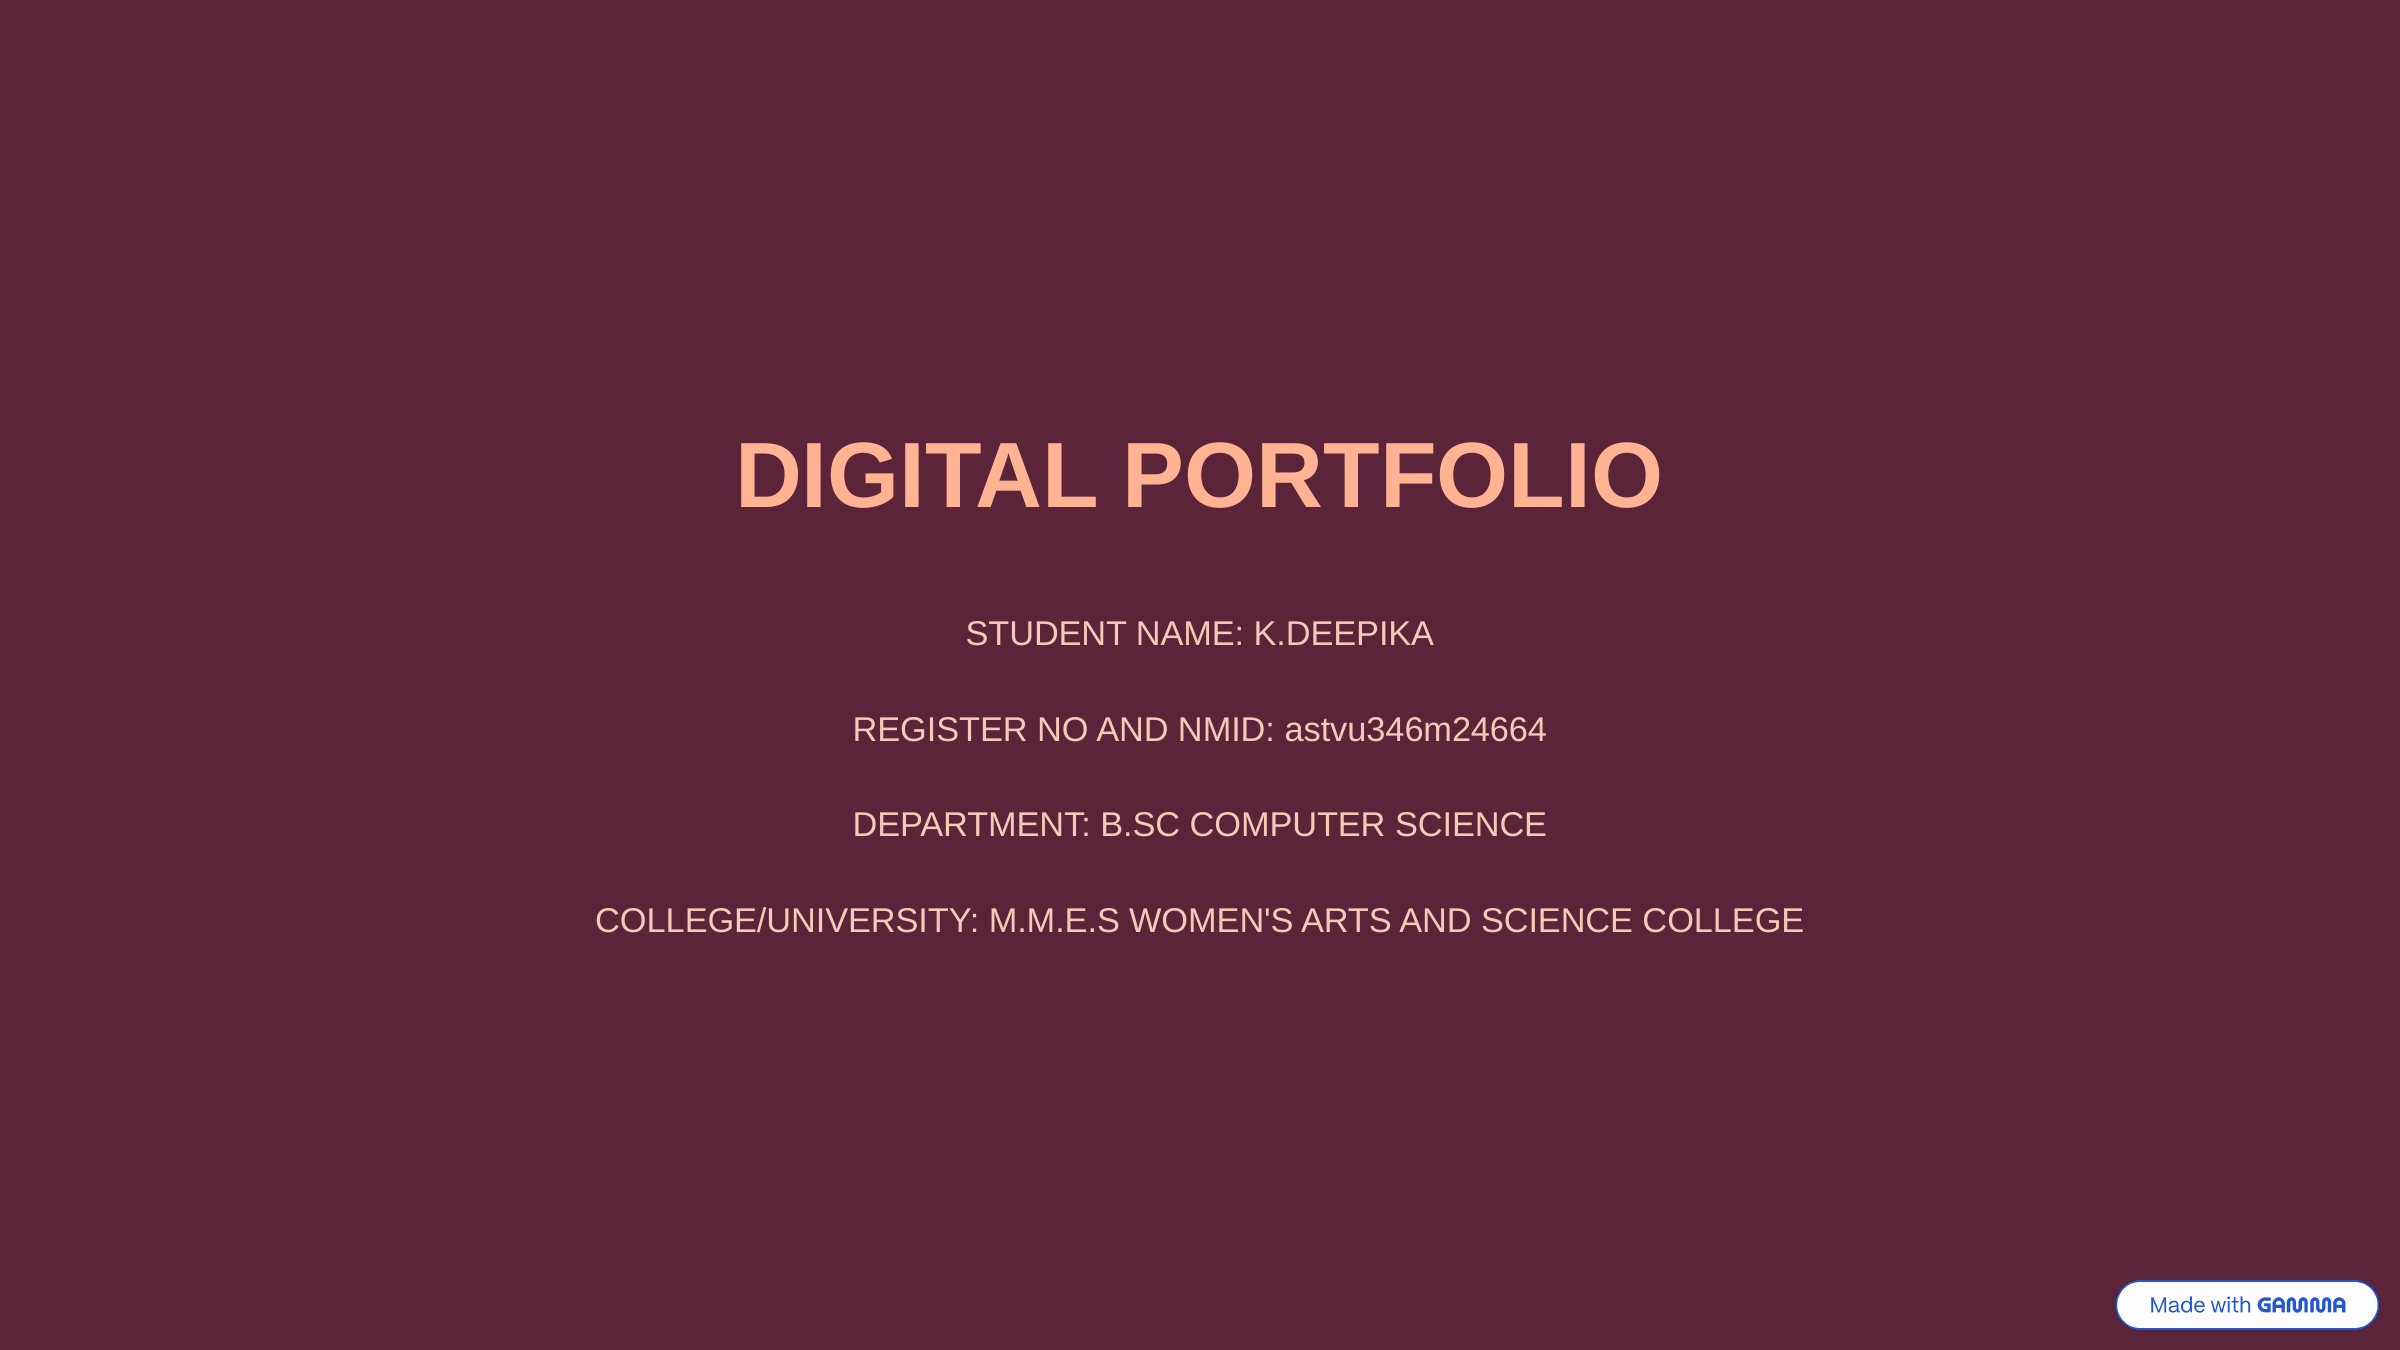

DIGITAL PORTFOLIO
STUDENT NAME: K.DEEPIKA
REGISTER NO AND NMID: astvu346m24664
DEPARTMENT: B.SC COMPUTER SCIENCE
COLLEGE/UNIVERSITY: M.M.E.S WOMEN'S ARTS AND SCIENCE COLLEGE